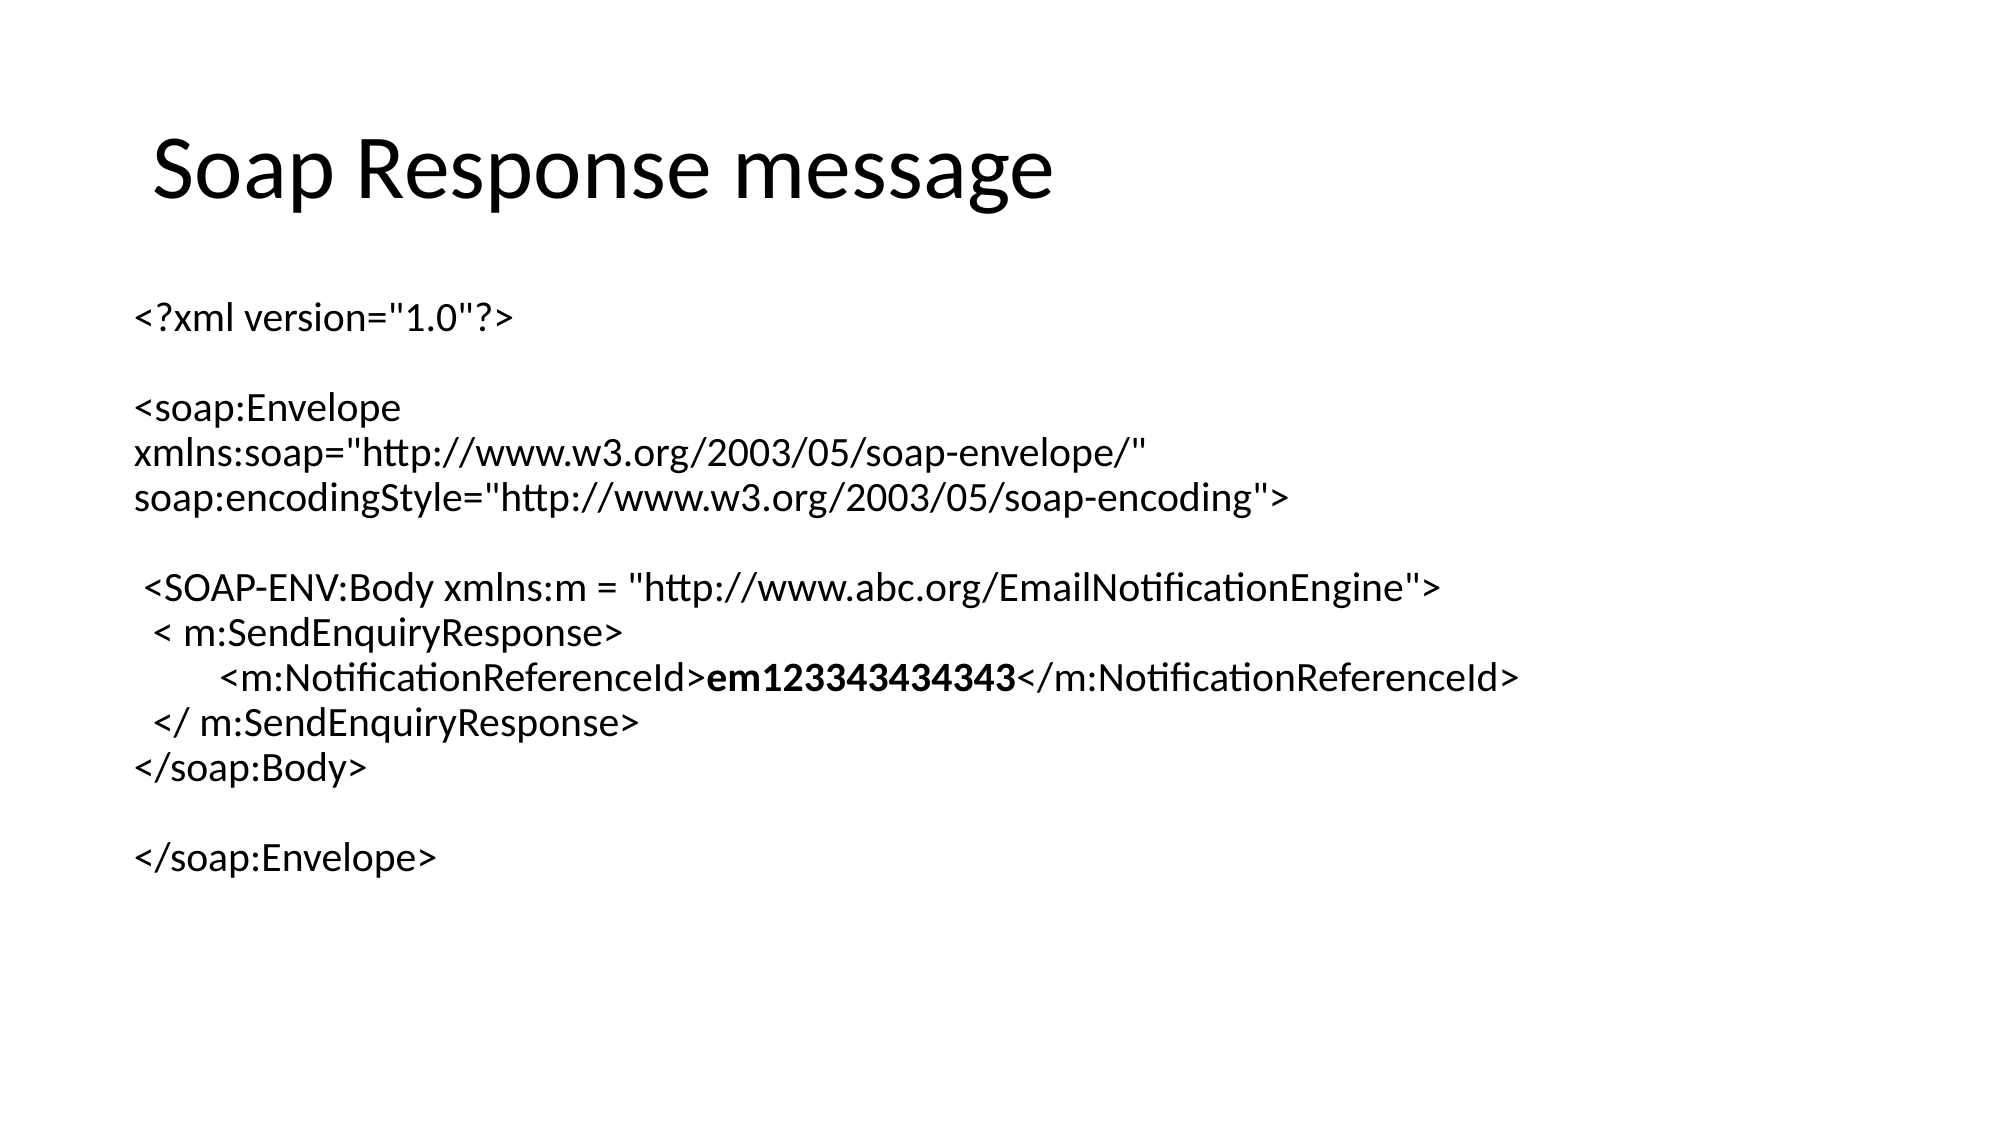

# Soap Response message
<?xml version="1.0"?>
<soap:Envelope
xmlns:soap="http://www.w3.org/2003/05/soap-envelope/"
soap:encodingStyle="http://www.w3.org/2003/05/soap-encoding">
 <SOAP-ENV:Body xmlns:m = "http://www.abc.org/EmailNotificationEngine">
  < m:SendEnquiryResponse>
         <m:NotificationReferenceId>em123343434343</m:NotificationReferenceId>
  </ m:SendEnquiryResponse>
</soap:Body>
</soap:Envelope>